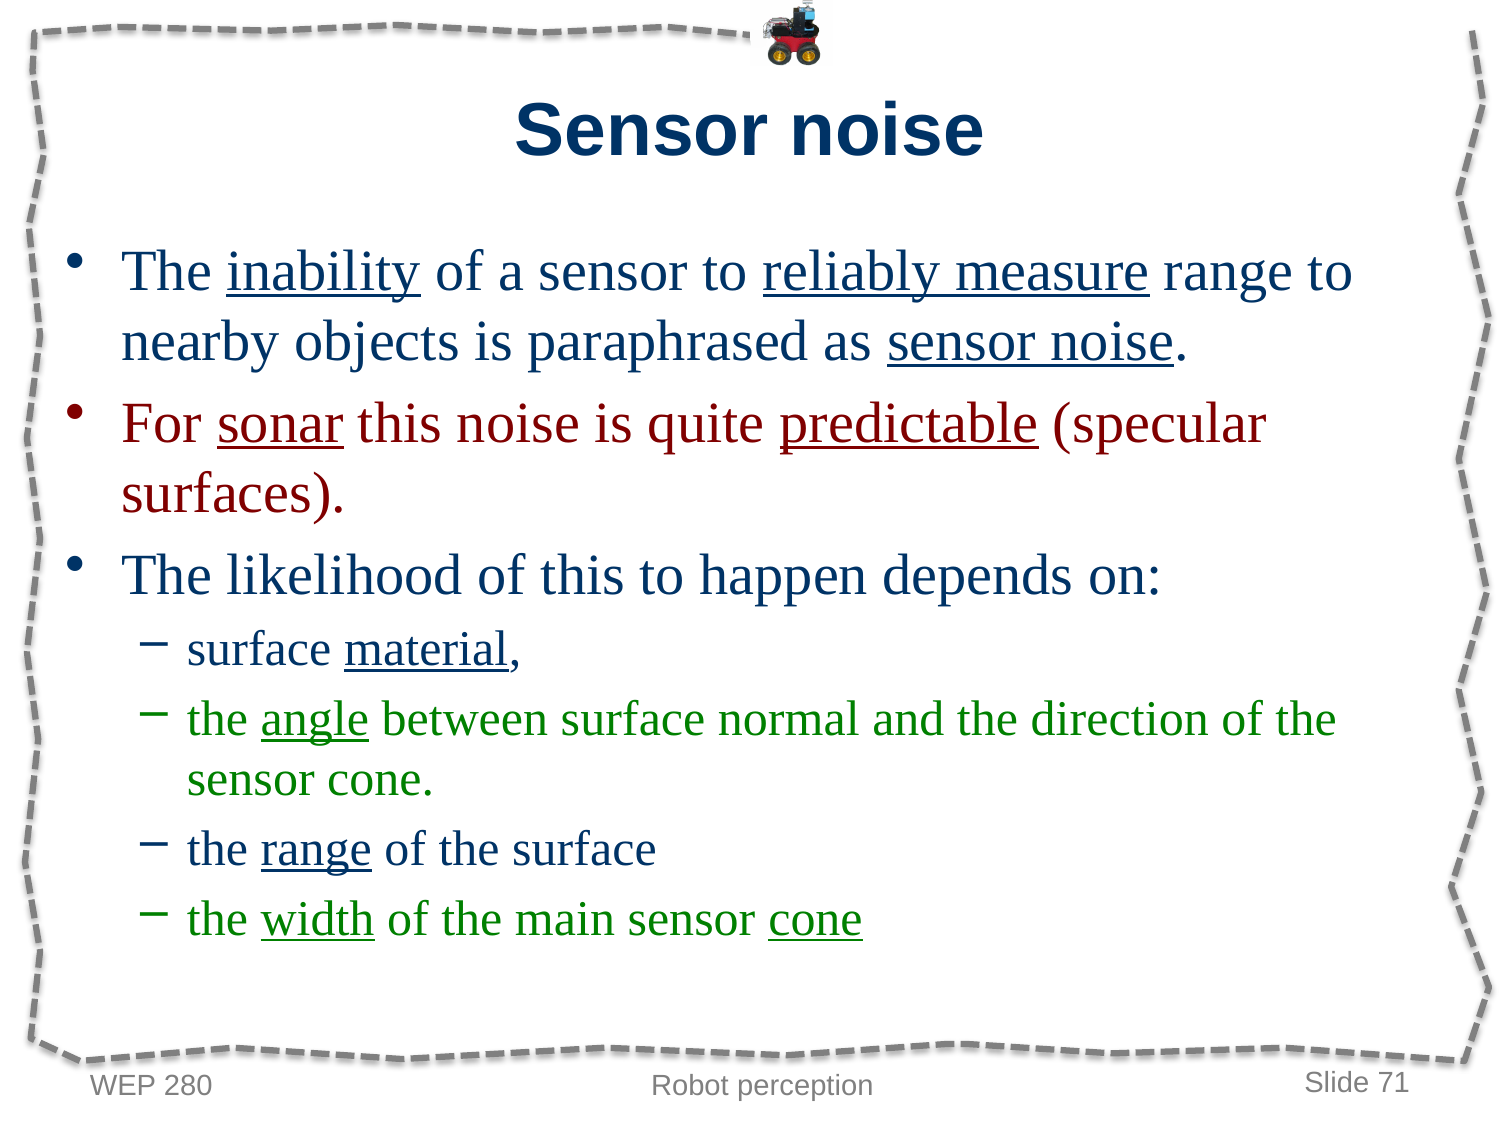

# Sensor noise
The inability of a sensor to reliably measure range to nearby objects is paraphrased as sensor noise.
For sonar this noise is quite predictable (specular surfaces).
The likelihood of this to happen depends on:
surface material,
the angle between surface normal and the direction of the sensor cone.
the range of the surface
the width of the main sensor cone

WEP 280
Robot perception
Slide 71